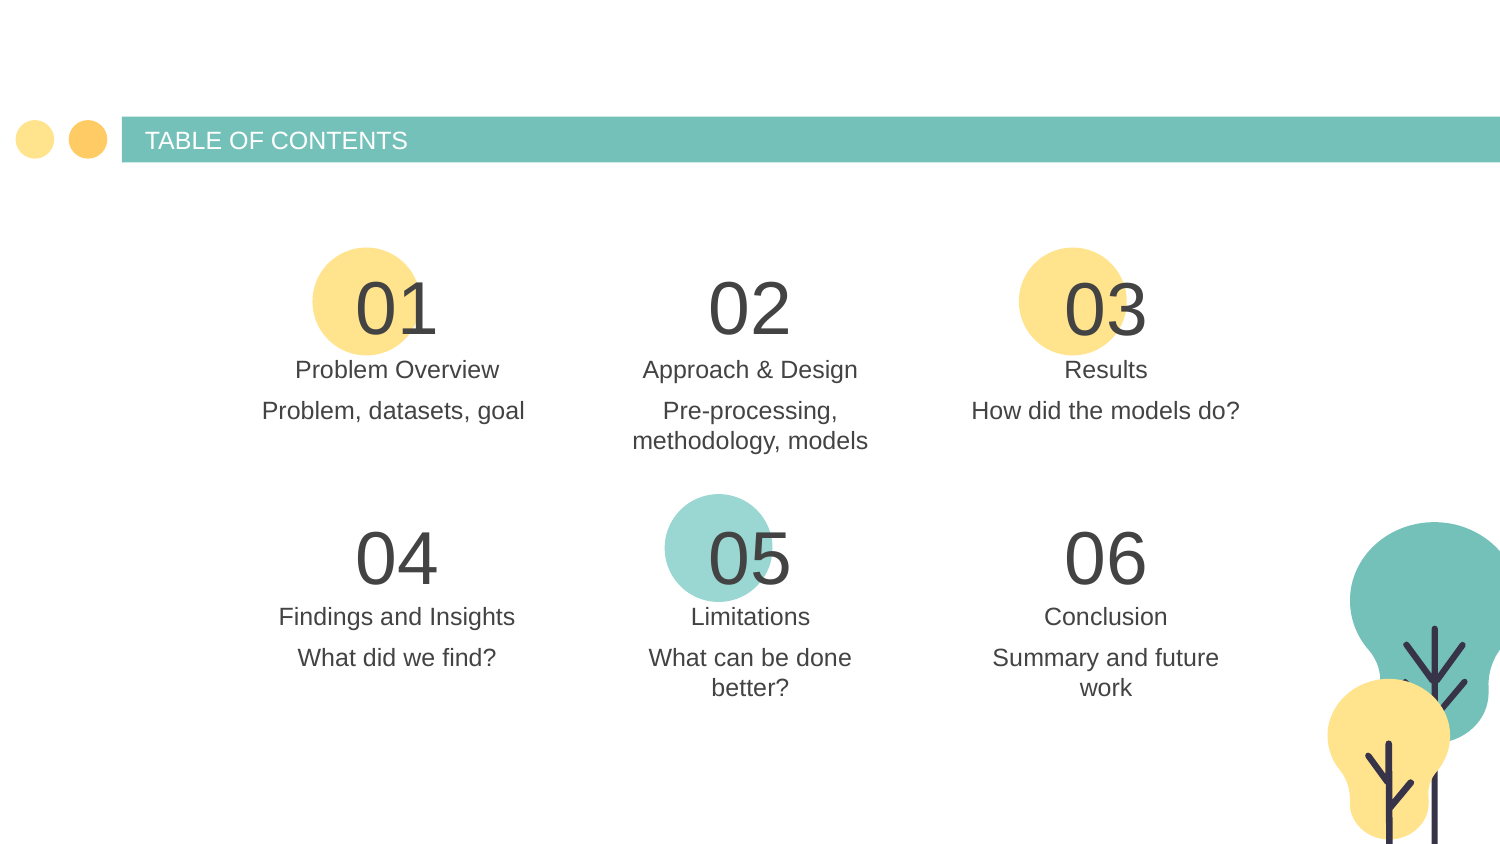

TABLE OF CONTENTS

01
02
03
Problem Overview
# Approach & Design
Results
Problem, datasets, goal
How did the models do?
Pre-processing, methodology, models

04
05
06

Findings and Insights
Limitations
Conclusion
What did we find?
What can be done better?
Summary and future work